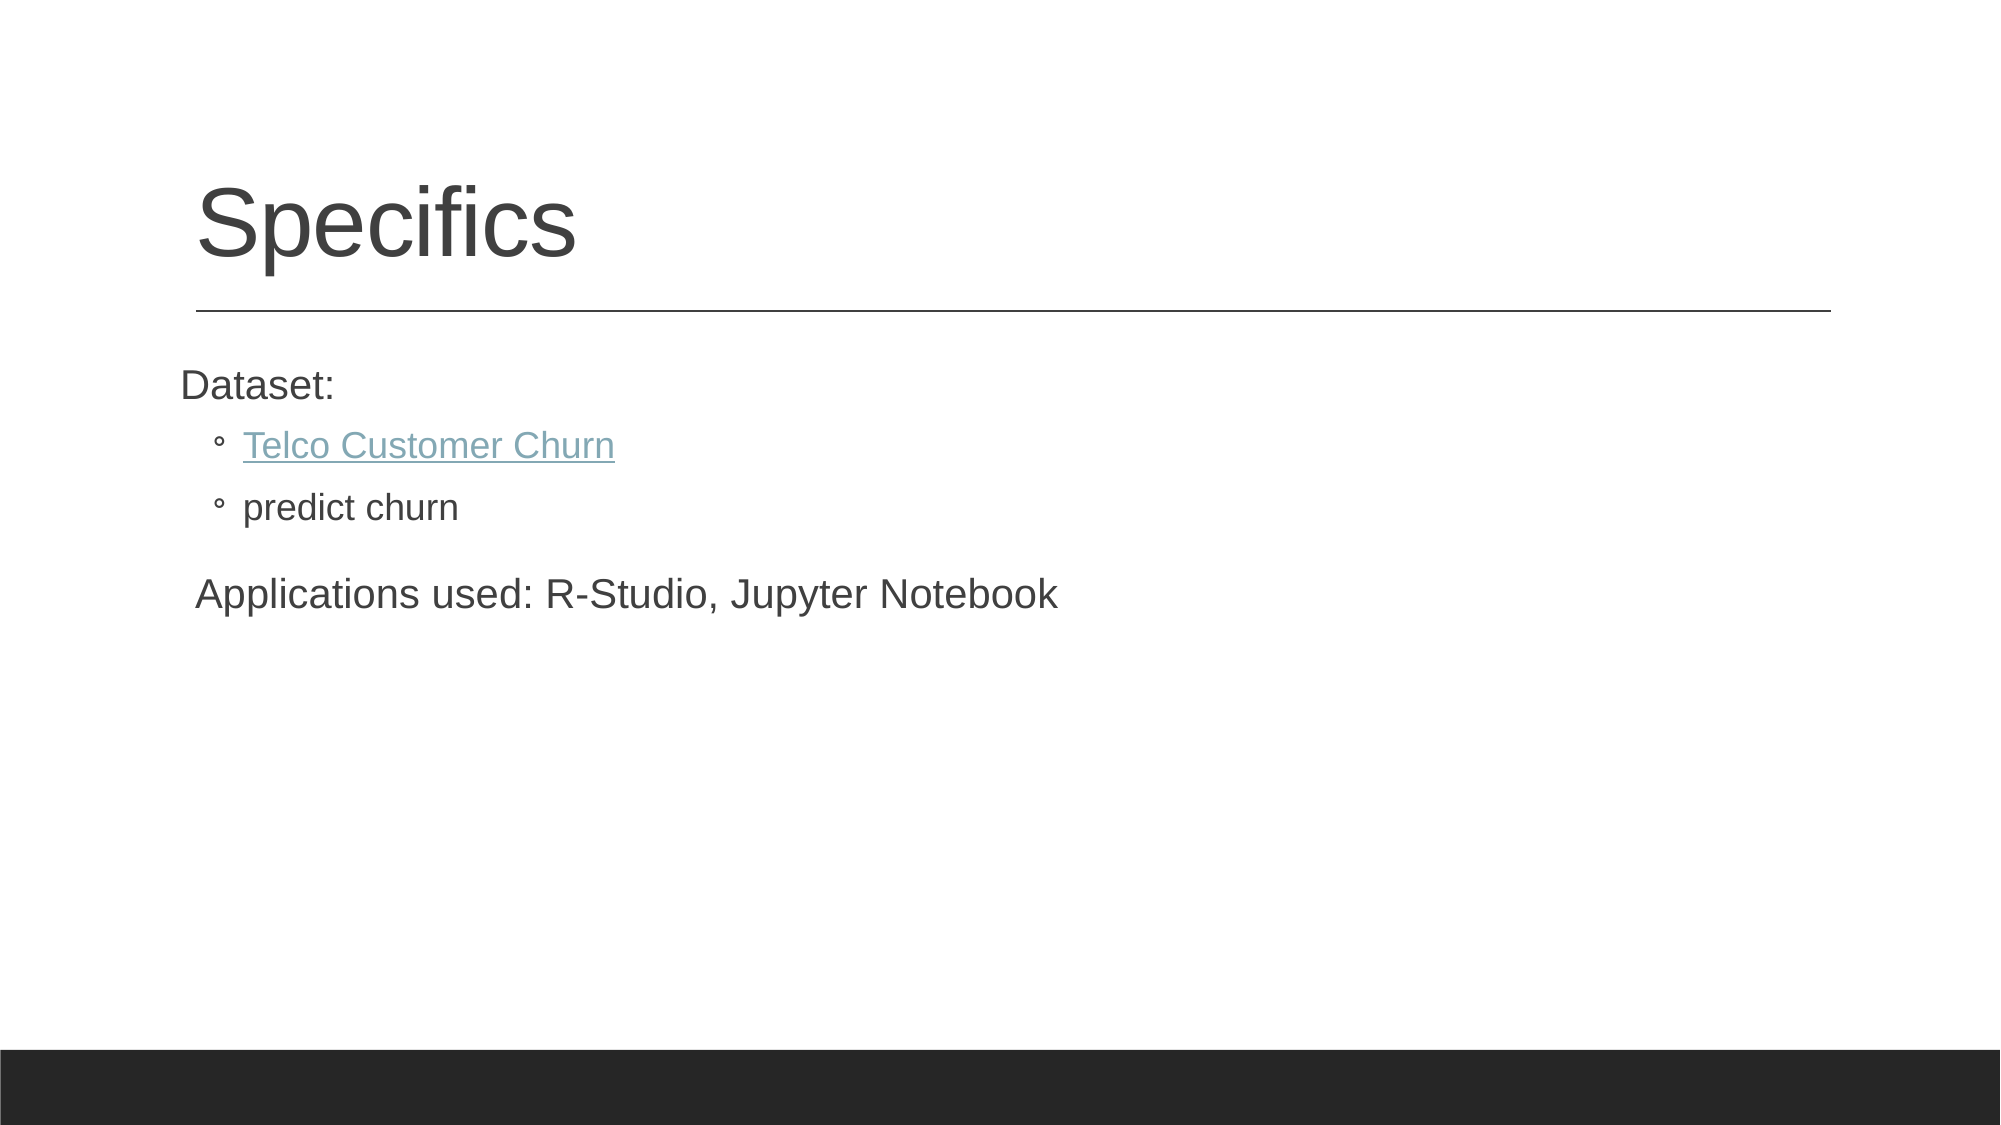

# Specifics
Dataset:
Telco Customer Churn
predict churn
Applications used: R-Studio, Jupyter Notebook